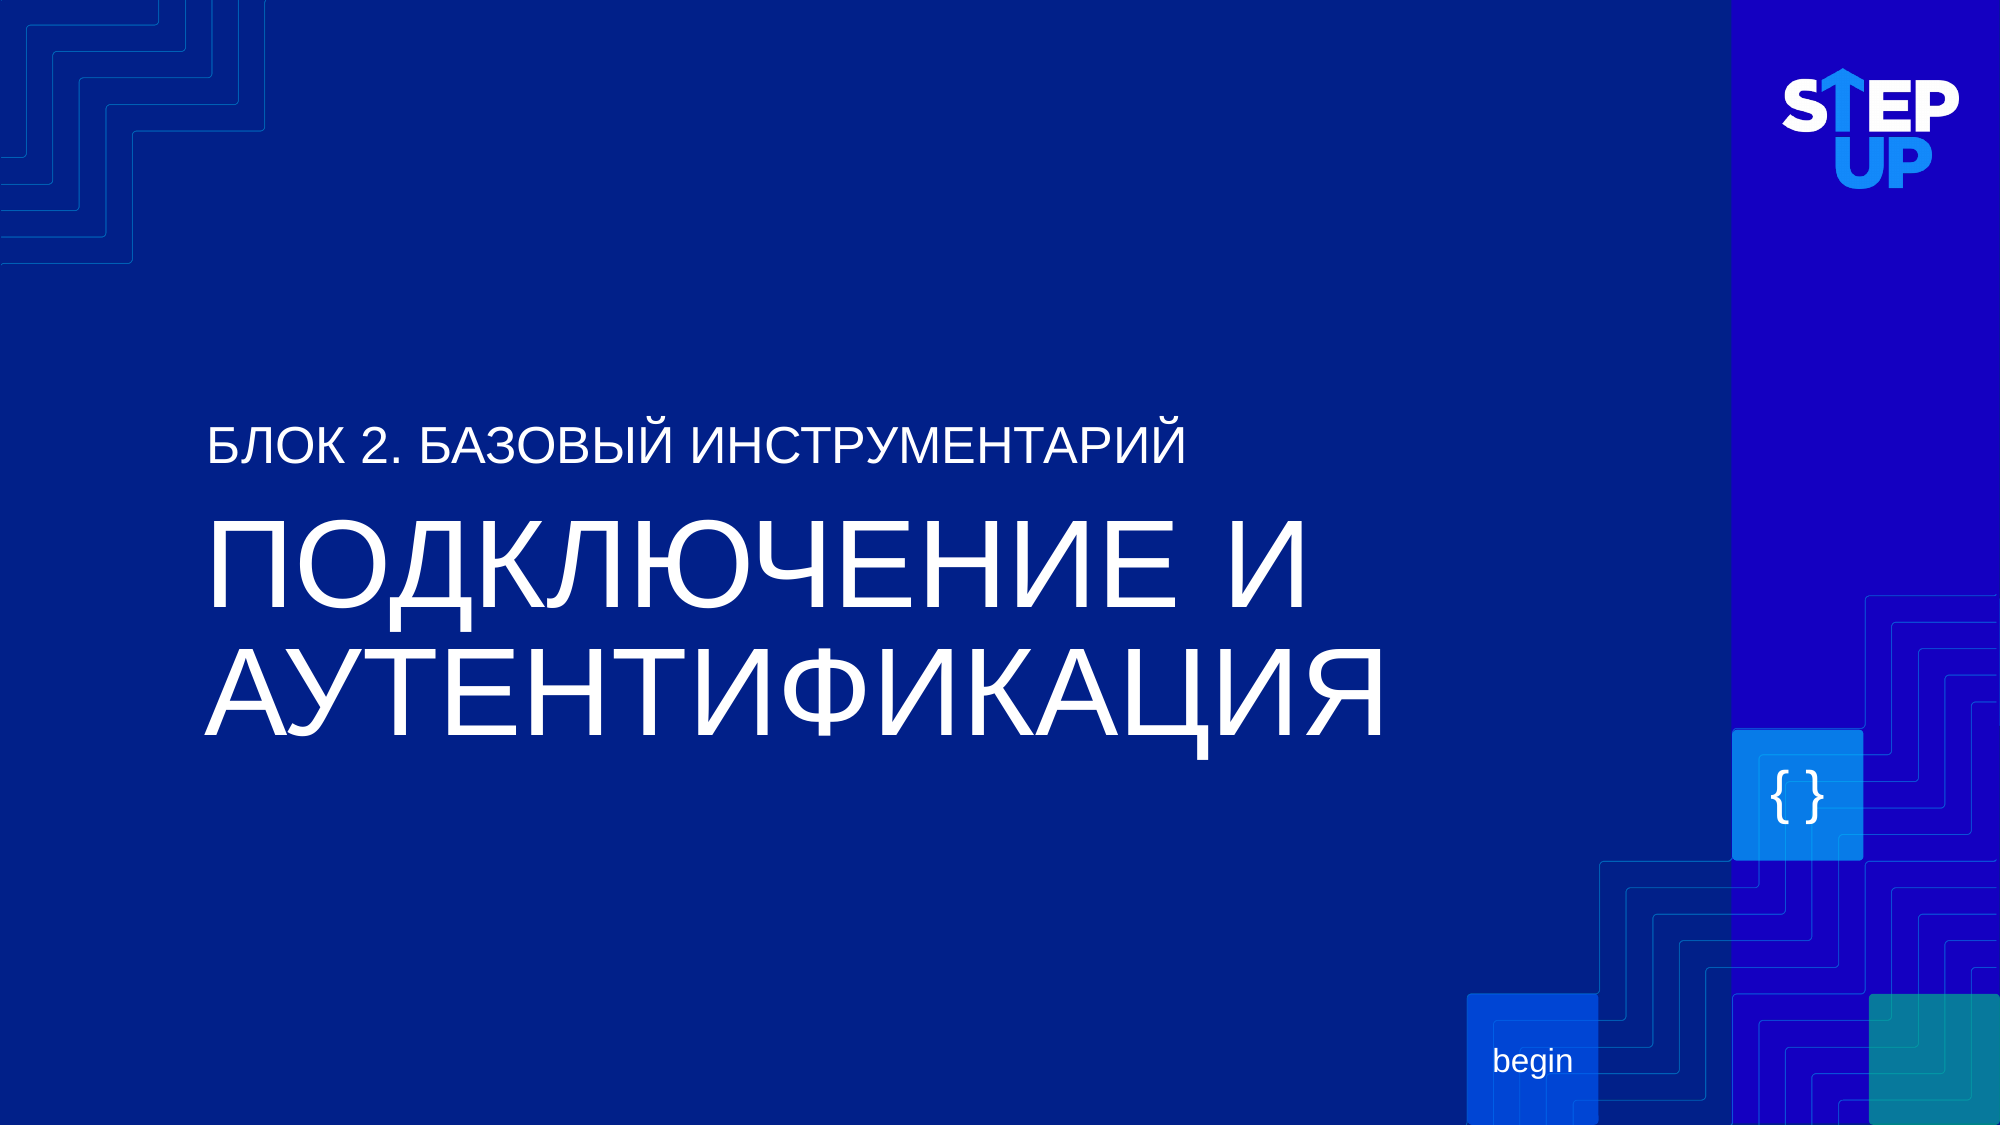

БЛОК 2. БАЗОВЫЙ ИНСТРУМЕНТАРИЙ
# ПОДКЛЮЧЕНИЕ И АУТЕНТИФИКАЦИЯ